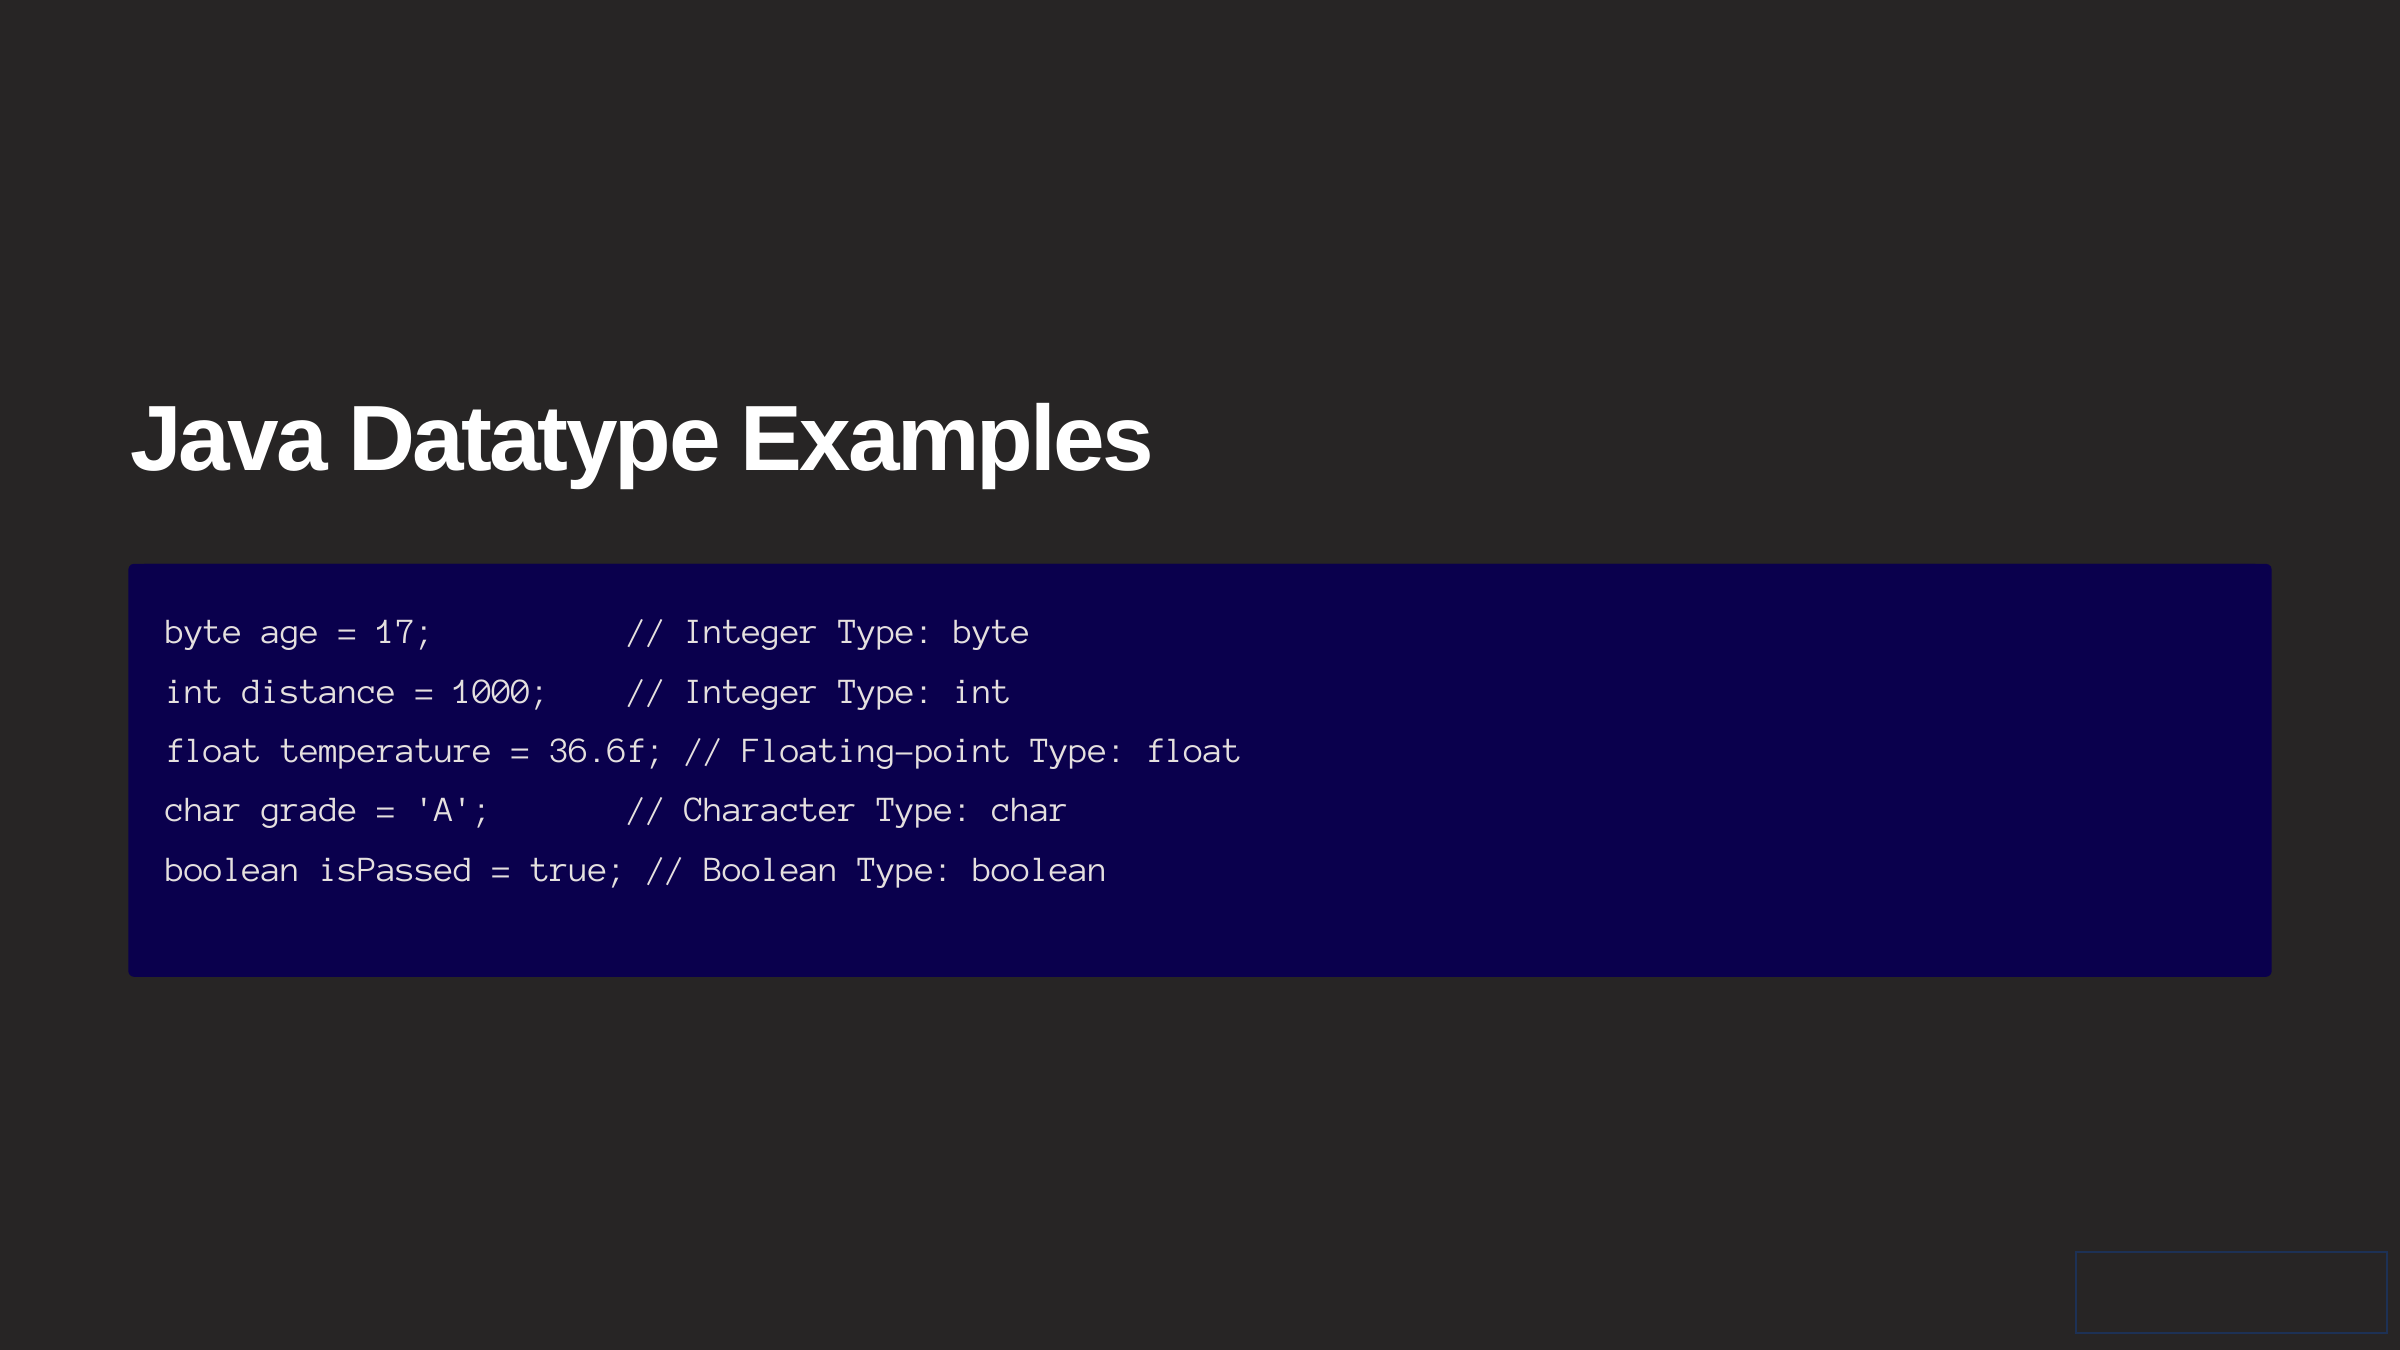

Java Datatype Examples

byte age = 17;          // Integer Type: byte
int distance = 1000;    // Integer Type: int
float temperature = 36.6f; // Floating-point Type: float
char grade = 'A';       // Character Type: char
boolean isPassed = true; // Boolean Type: boolean